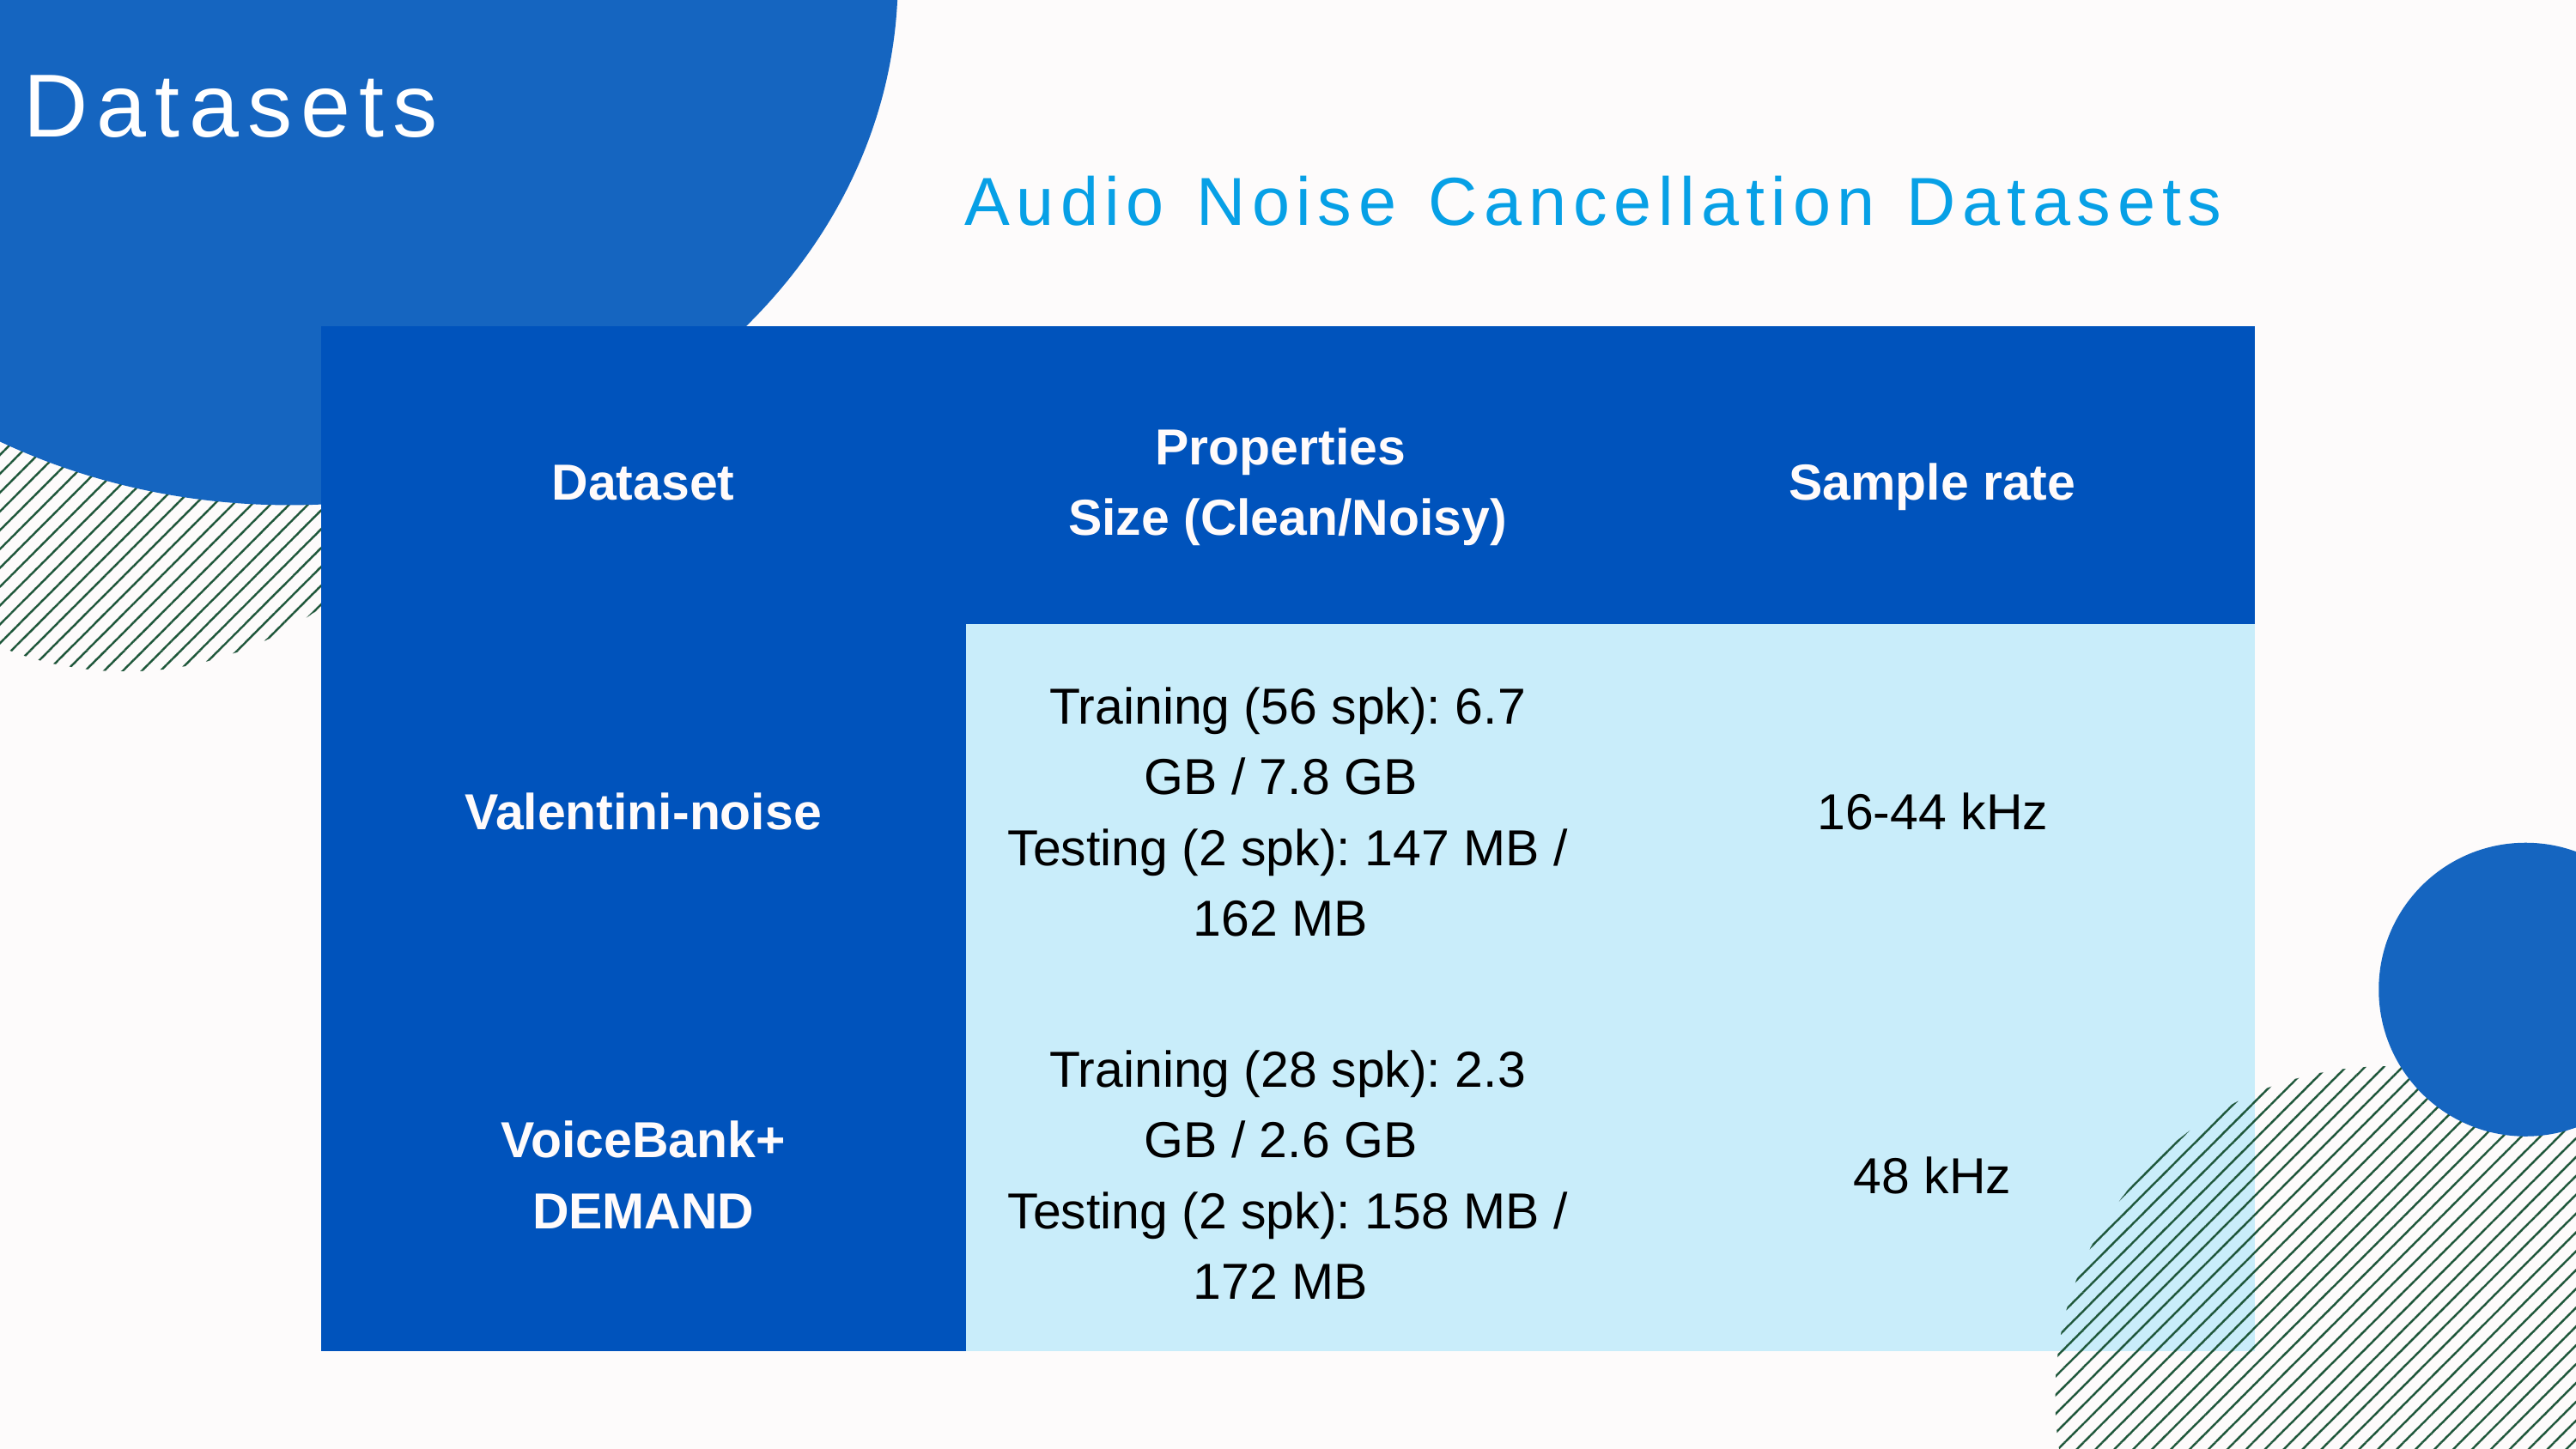

Datasets
Audio Noise Cancellation Datasets
| Dataset | Properties Size (Clean/Noisy) | Sample rate |
| --- | --- | --- |
| Valentini-noise | Training (56 spk): 6.7 GB / 7.8 GB Testing (2 spk): 147 MB / 162 MB | 16-44 kHz |
| VoiceBank+ DEMAND | Training (28 spk): 2.3 GB / 2.6 GB Testing (2 spk): 158 MB / 172 MB | 48 kHz |